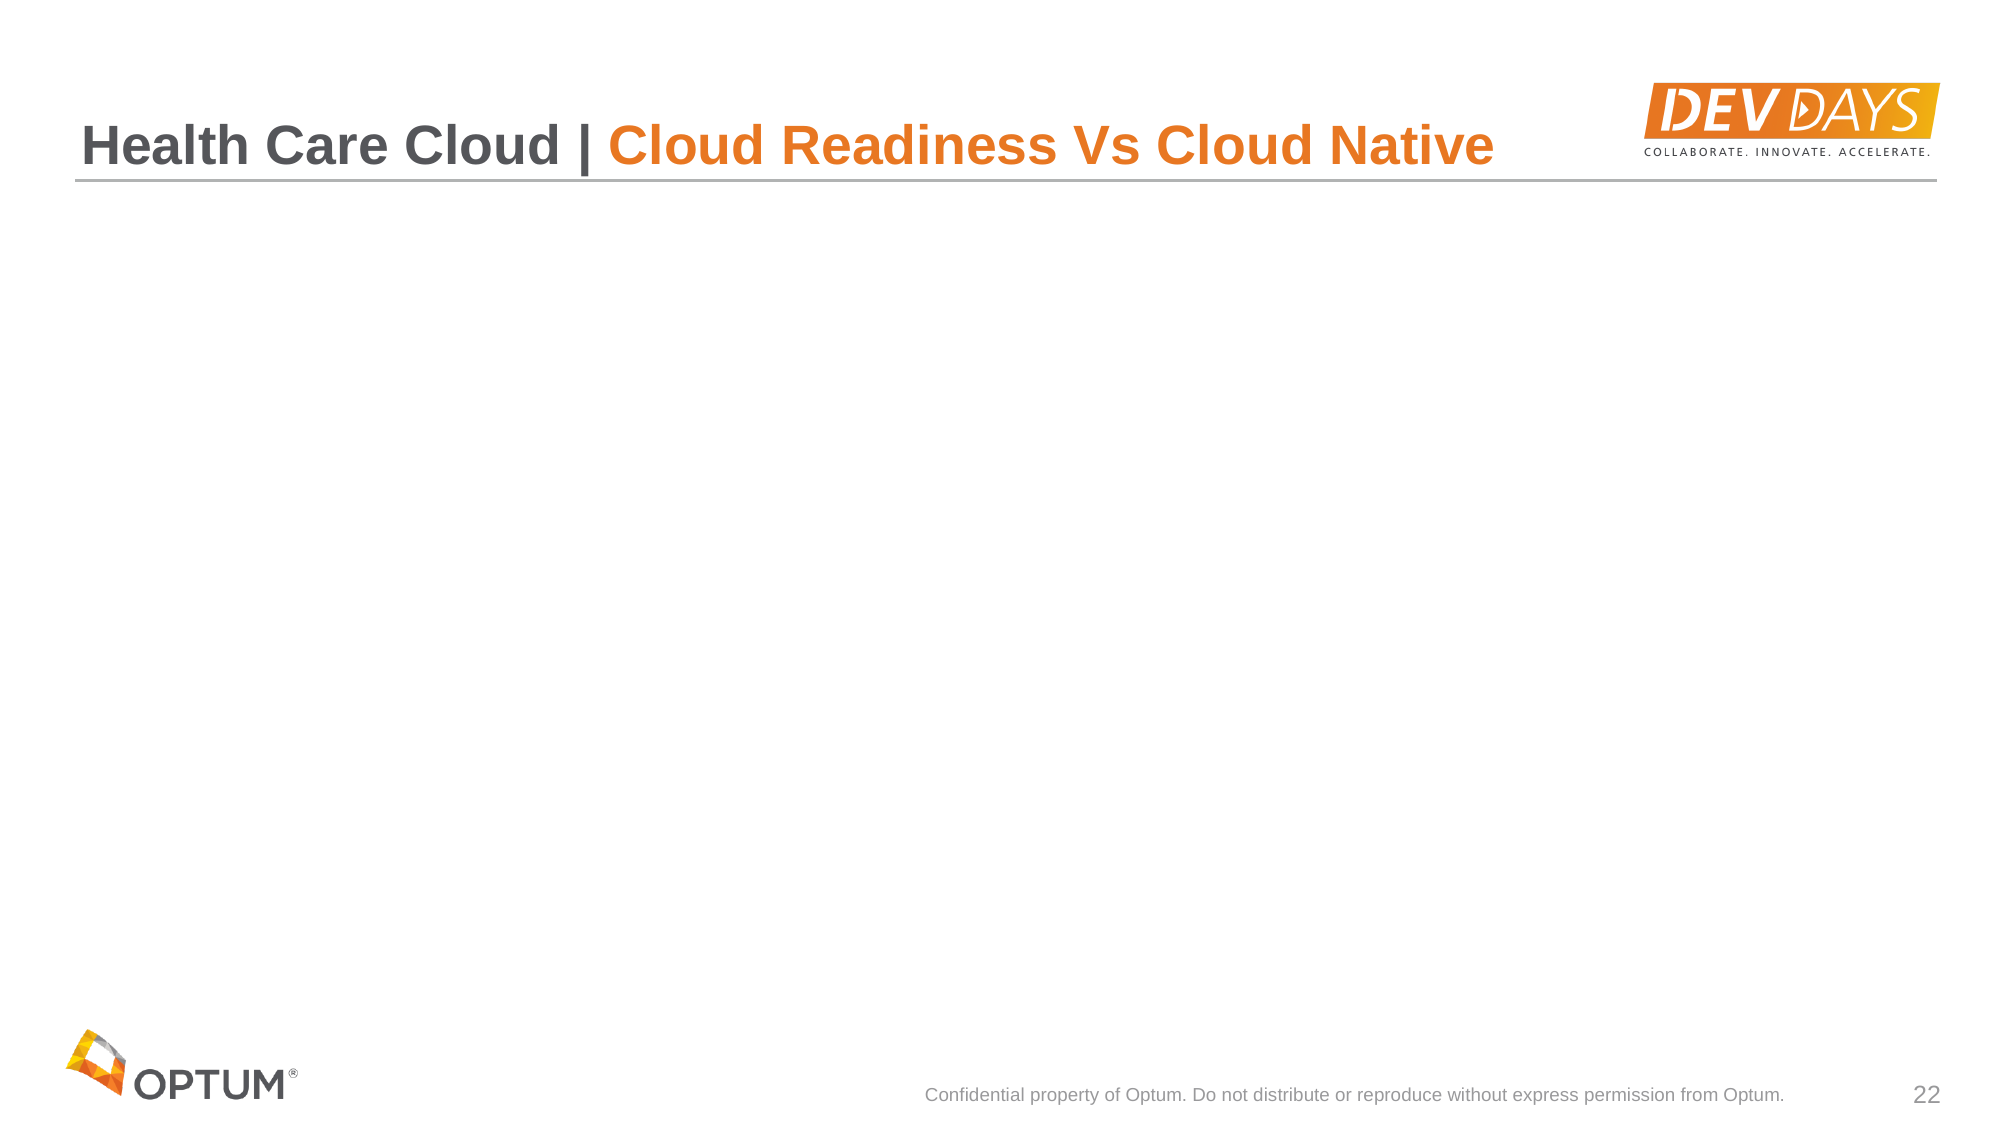

# Health Care Cloud | Cloud Readiness Vs Cloud Native
Confidential property of Optum. Do not distribute or reproduce without express permission from Optum.
22